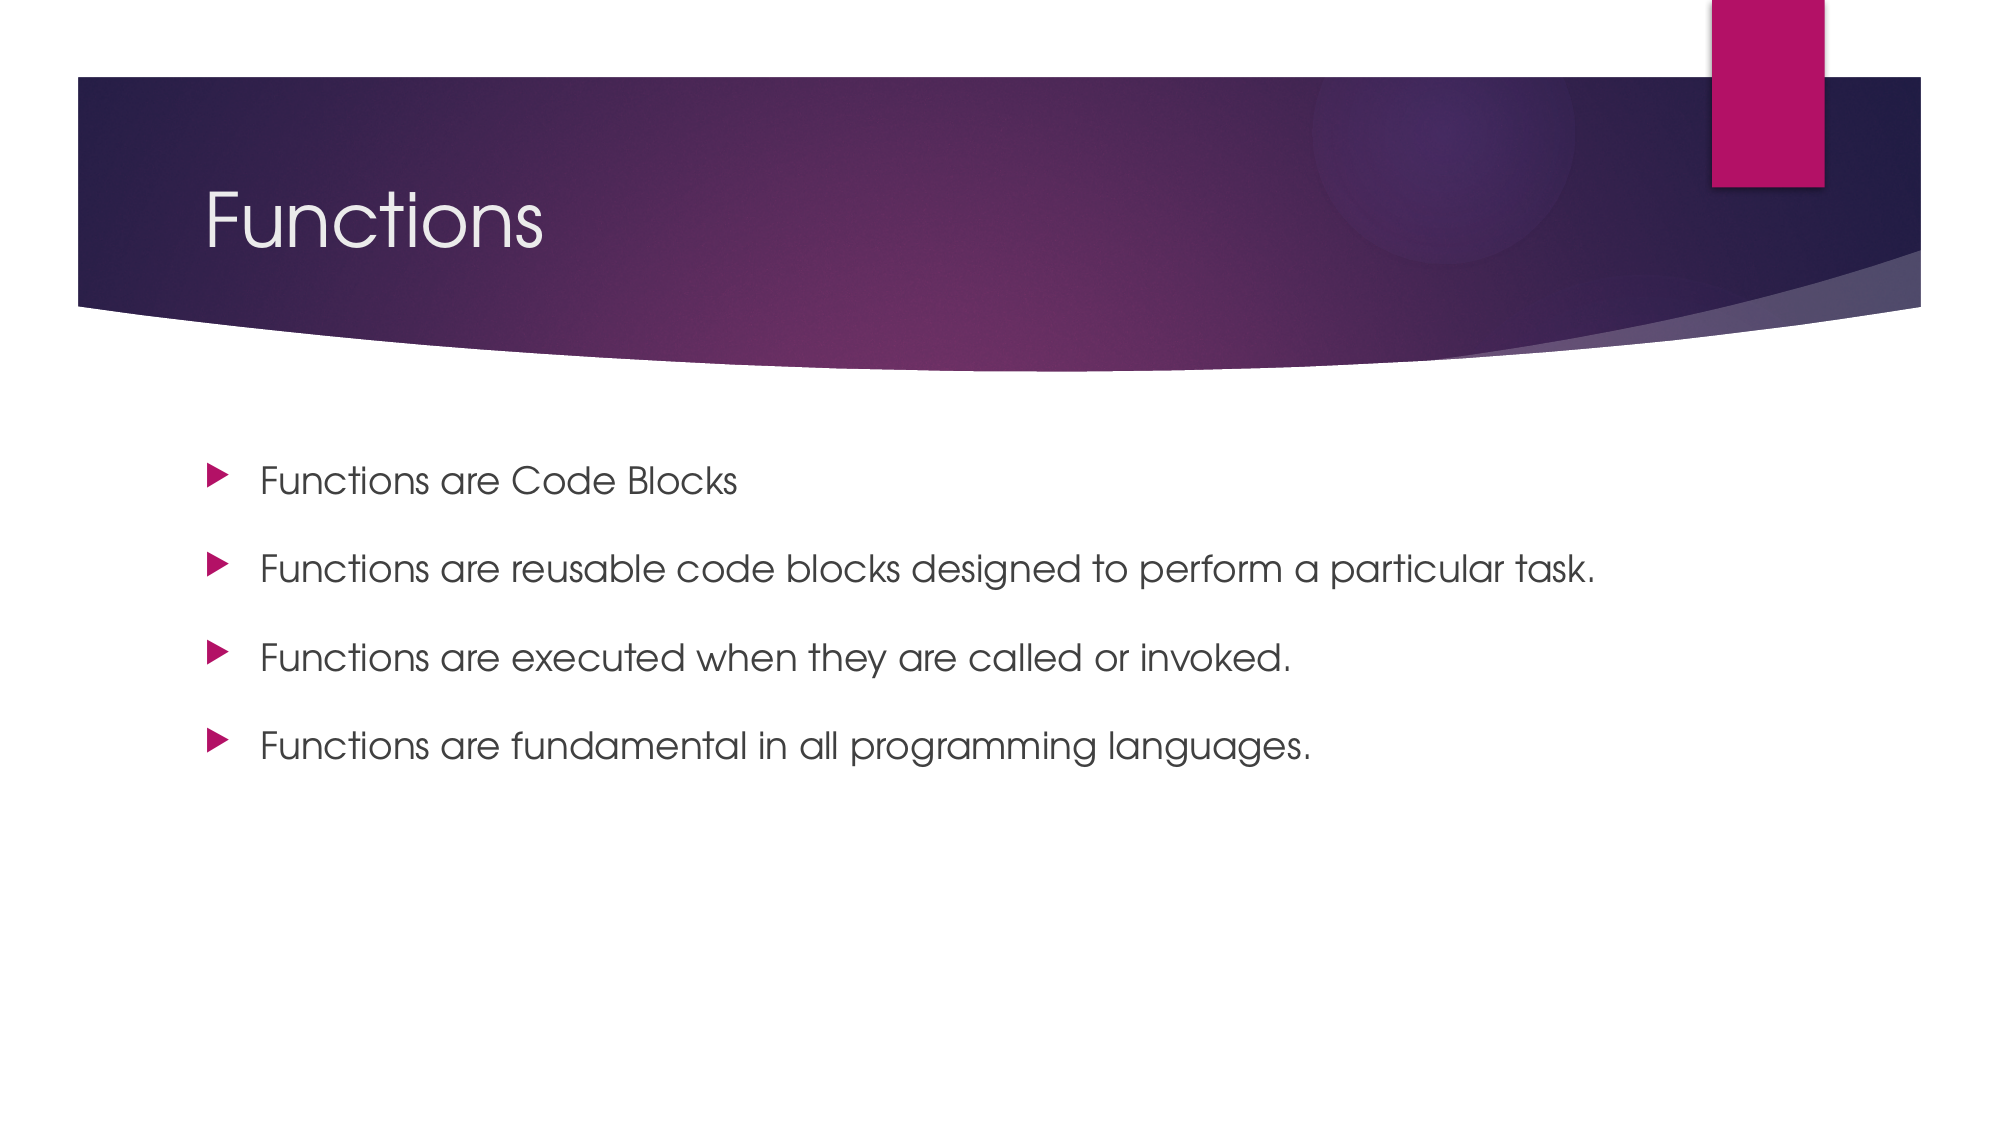

# Functions
Functions are Code Blocks
Functions are reusable code blocks designed to perform a particular task.
Functions are executed when they are called or invoked.
Functions are fundamental in all programming languages.